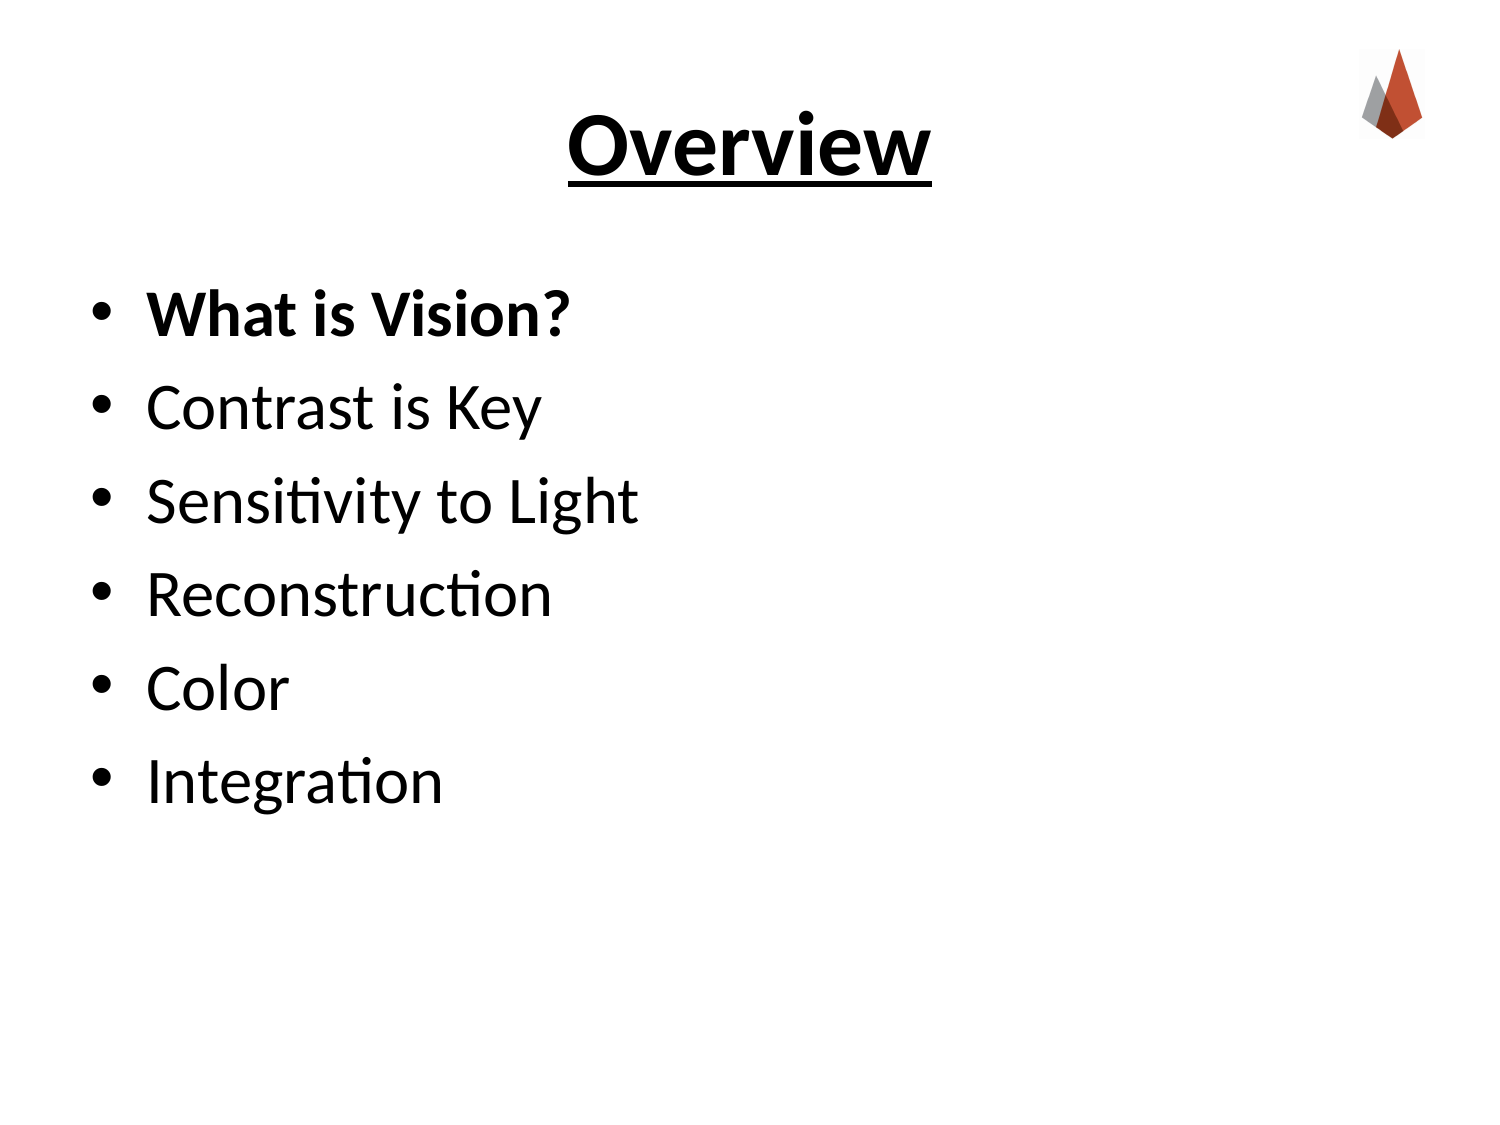

# Overview
What is Vision?
Contrast is Key
Sensitivity to Light
Reconstruction
Color
Integration